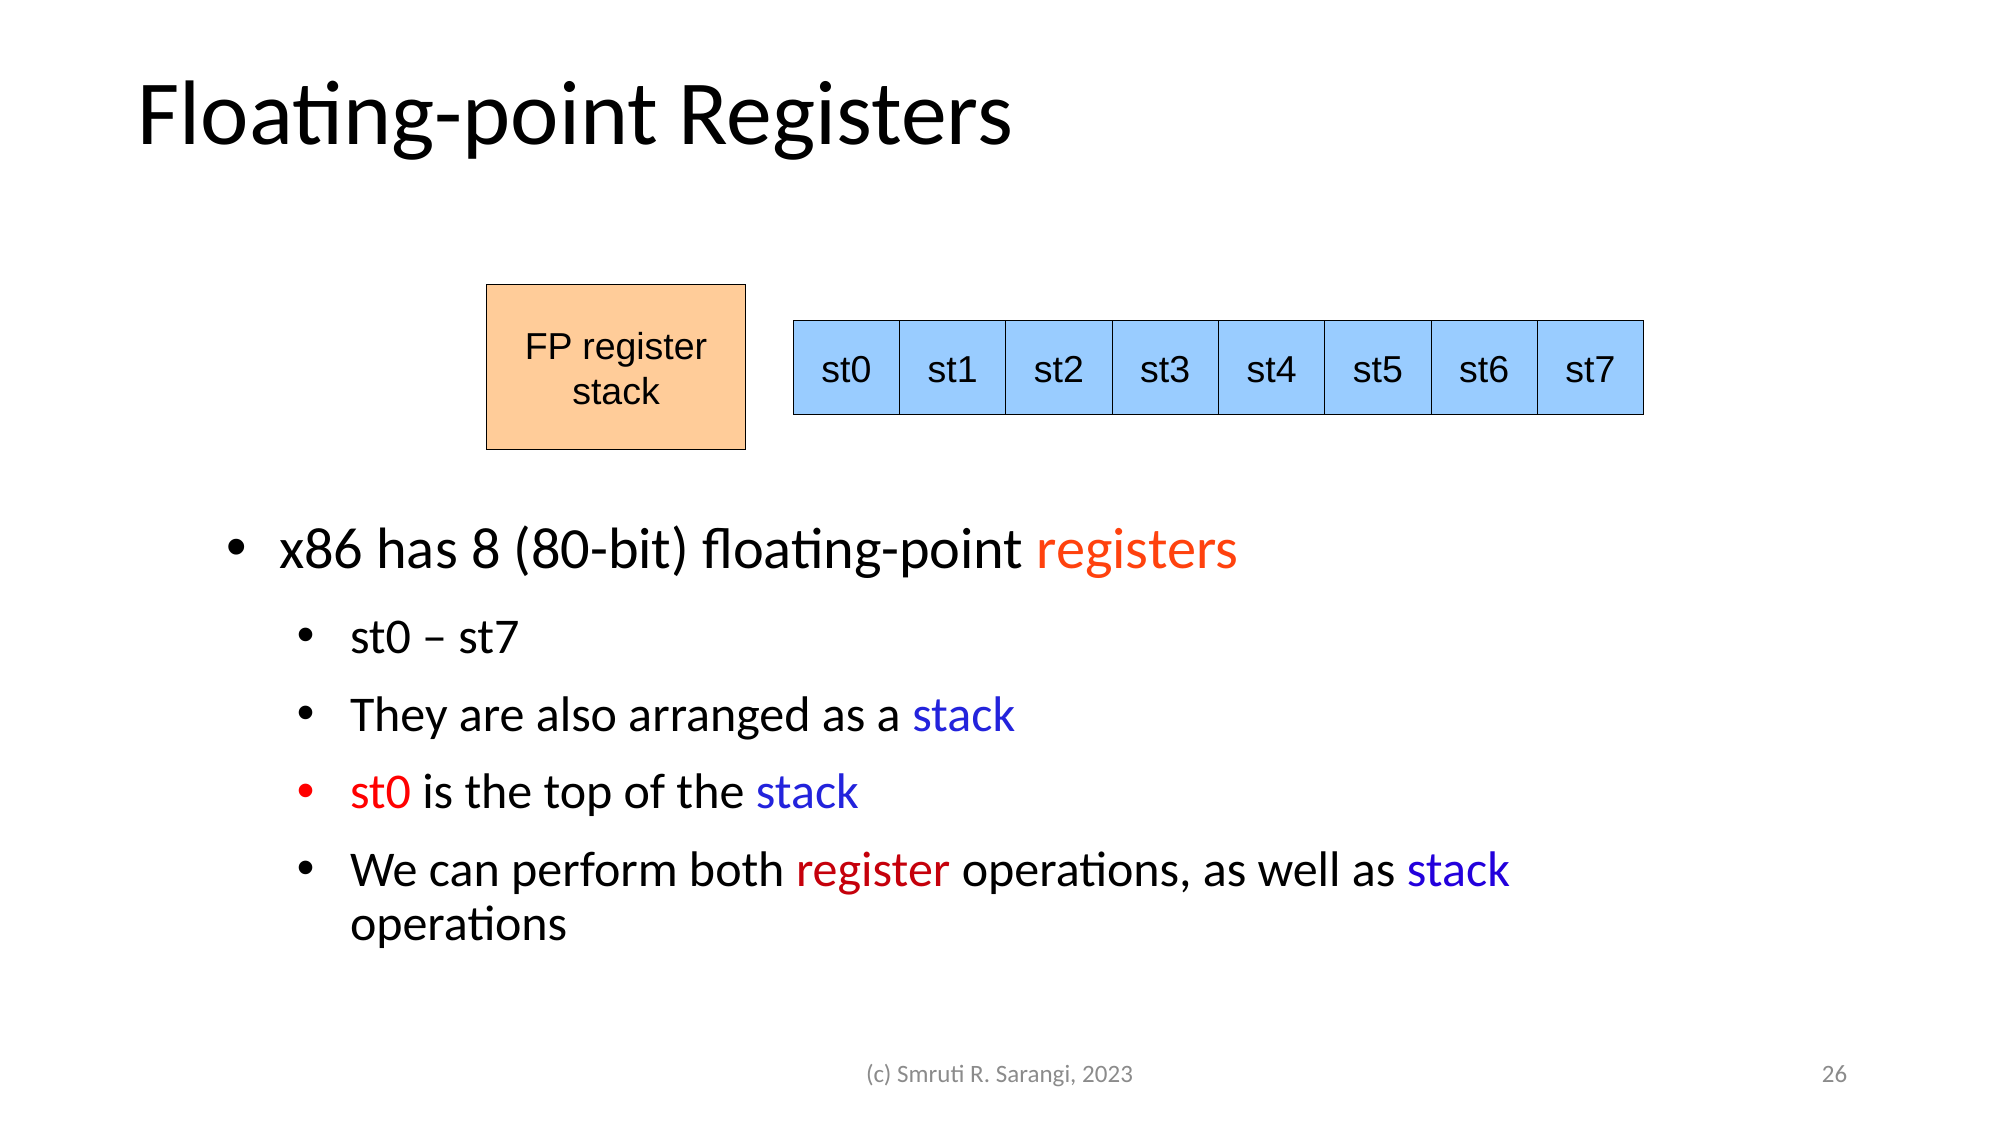

Floating-point Registers
FP register
stack
st0
st1
st0
st2
st0
st3
st4
st5
st6
st7
x86 has 8 (80-bit) floating-point registers
st0 – st7
They are also arranged as a stack
st0 is the top of the stack
We can perform both register operations, as well as stack operations
(c) Smruti R. Sarangi, 2023
26